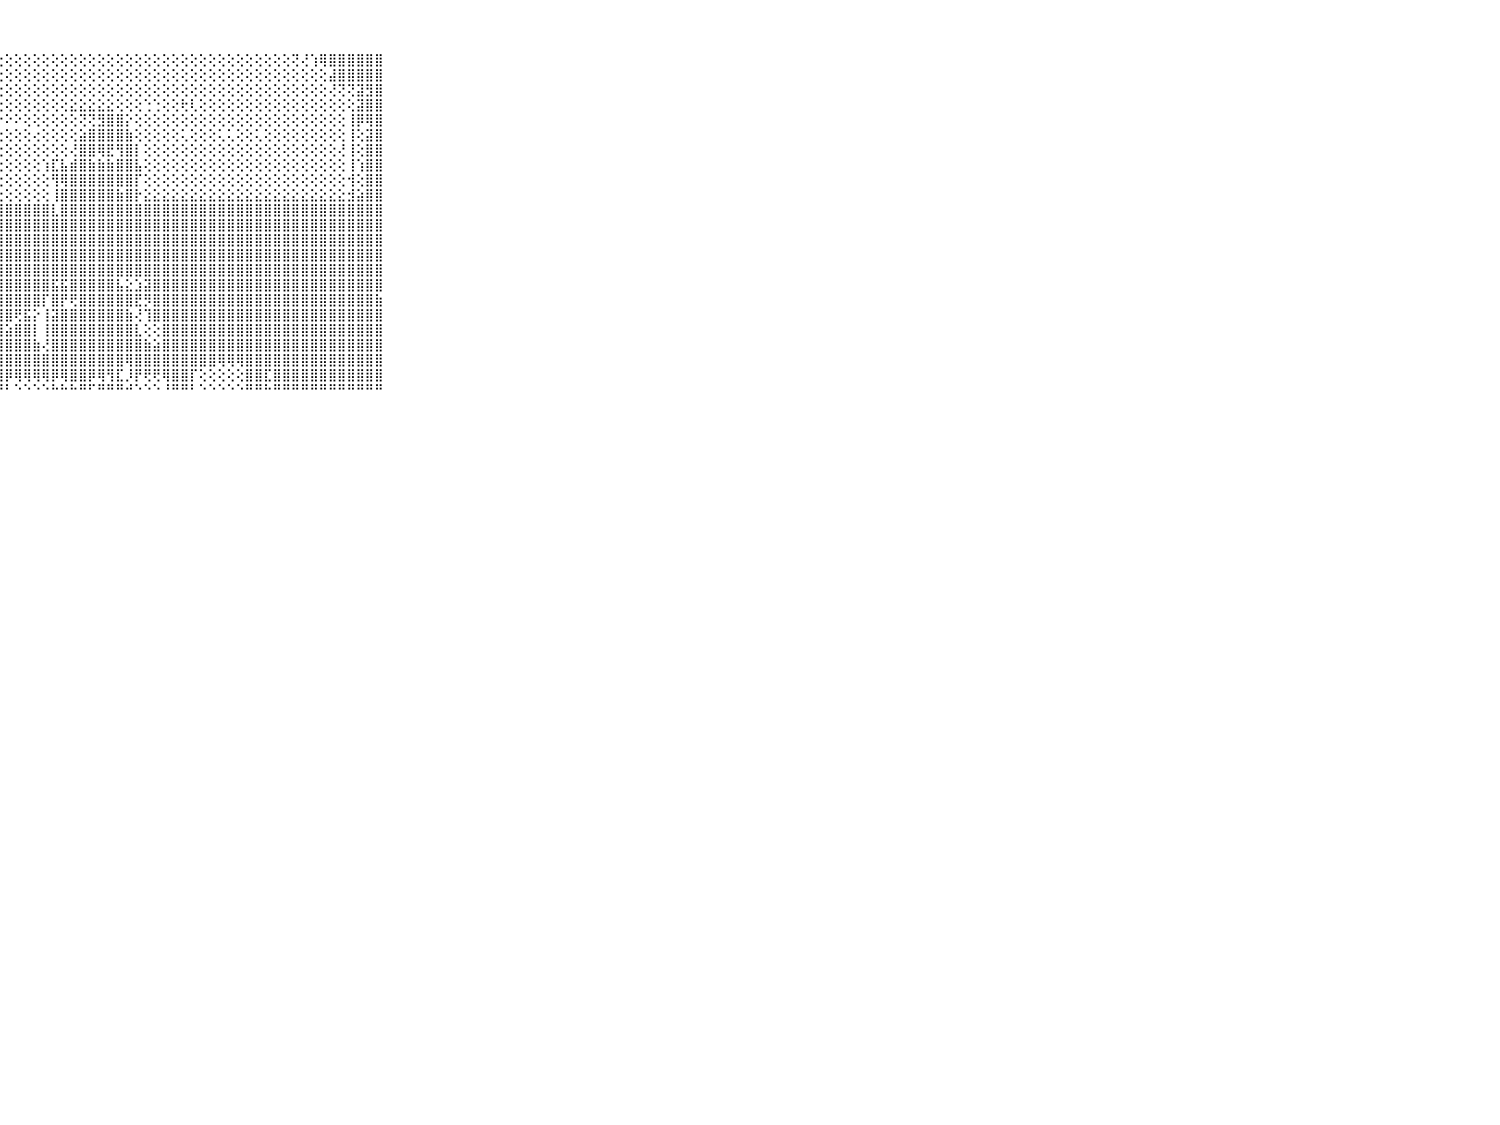

⠀⠀⠀⠀⠀⠀⠀⠀⠀⠀⠀⣿⣿⢿⢟⢻⢕⢕⢕⢕⢸⣧⢕⢕⢕⢕⢕⢕⢕⢕⢕⢕⢕⢕⢕⢕⢕⢕⢕⢕⢕⢕⢕⢕⢕⢕⢕⢕⢕⢕⢕⢕⢕⢕⢕⢕⢕⢕⢕⢝⢜⢱⢿⣿⣿⣿⣿⣿⣿⠀⠀⠀⠀⠀⠀⠀⠀⠀⠀⠀⠀
⠀⠀⠀⠀⠀⠀⠀⠀⠀⠀⠀⣵⣷⣧⣵⣵⣕⣕⡕⢕⢸⢕⢕⢕⢕⢕⢕⢕⢕⢕⢕⢕⢕⢕⢕⢕⢕⢕⢕⢕⢕⢕⢕⢕⢕⢕⢕⢕⢕⢕⢕⢕⢕⢕⢕⢕⢕⢕⢕⢕⢕⢕⢕⣼⣿⣿⣿⣿⣿⠀⠀⠀⠀⠀⠀⠀⠀⠀⠀⠀⠀
⠀⠀⠀⠀⠀⠀⠀⠀⠀⠀⠀⣼⣿⣿⣿⣿⣿⣟⣟⣟⡟⢟⢗⢕⢕⢕⢕⢕⢕⢕⢕⢕⢕⢕⢕⢕⢕⢕⢕⢕⢕⢕⢕⢕⢕⢕⢕⢕⢕⢕⢕⢕⢕⢕⢕⢕⢕⢕⢕⢕⢕⢕⢕⢜⢝⢝⣽⣻⣿⠀⠀⠀⠀⠀⠀⠀⠀⠀⠀⠀⠀
⠀⠀⠀⠀⠀⠀⠀⠀⠀⠀⠀⣿⣿⣿⣿⣿⣿⣿⣽⣷⣷⡕⢕⣕⣕⢕⢕⢕⢕⢕⢕⢕⢕⢕⢕⣕⣕⣕⣕⣕⢕⢕⢕⢑⢑⢕⢕⢗⢇⢕⢕⢕⢕⢕⢕⢕⢕⢕⢕⢕⢕⢕⢕⢕⢕⢕⣽⣿⣿⠀⠀⠀⠀⠀⠀⠀⠀⠀⠀⠀⠀
⠀⠀⠀⠀⠀⠀⠀⠀⠀⠀⠀⠾⠿⢿⢿⢿⣿⣿⣽⣿⣿⣕⣑⣑⣑⣕⢑⠕⠕⠕⢕⢕⢕⢕⢕⢕⢝⢝⣻⣿⣿⡕⢕⢕⢕⢕⢕⢕⢕⢕⢕⢕⢕⢕⢕⢕⢕⢕⢕⢕⢕⢕⢕⢕⢕⢸⡿⢿⣿⠀⠀⠀⠀⠀⠀⠀⠀⠀⠀⠀⠀
⠀⠀⠀⠀⠀⠀⠀⠀⠀⠀⠀⠀⠀⠀⠀⠐⠀⢀⢅⢑⢔⢕⢕⢕⢜⢝⢕⢕⢕⢕⢕⢔⢕⢕⢕⢕⣵⣿⣿⣿⣿⣷⢕⢕⢕⢕⢕⢅⢕⢕⢕⢅⢅⢕⢕⢅⢕⢕⢕⢕⢕⢕⢕⢕⢕⢸⢕⣽⣿⠀⠀⠀⠀⠀⠀⠀⠀⠀⠀⠀⠀
⠀⠀⠀⠀⠀⠀⠀⠀⠀⠀⠀⢄⢅⢅⢅⢅⢅⢅⢱⢕⢕⢕⢕⢕⢕⢕⢕⢕⢕⢕⢕⢕⢕⢕⢕⢜⣿⣿⢿⣟⢻⣿⡇⢕⢕⢕⢕⢕⢕⢕⢕⢕⢕⢕⢕⢕⢕⢕⢕⢕⢕⢕⢕⢕⢜⢸⢕⣿⣿⠀⠀⠀⠀⠀⠀⠀⠀⠀⠀⠀⠀
⠀⠀⠀⠀⠀⠀⠀⠀⠀⠀⠀⢑⣕⣕⣕⣕⡜⢝⢕⢕⢕⢕⢕⢕⢕⢕⢕⢕⢕⢕⢕⢕⢱⣏⣧⣾⣿⣷⣷⣷⣿⣿⣧⢕⢕⢕⢕⢕⢕⢕⢕⢕⢕⢕⢕⢕⢕⢕⢕⢕⢕⢕⢕⢕⢕⢸⢱⣿⣿⠀⠀⠀⠀⠀⠀⠀⠀⠀⠀⠀⠀
⠀⠀⠀⠀⠀⠀⠀⠀⠀⠀⠀⠑⠝⠝⠝⢝⢕⢕⢕⢕⢕⢕⢕⢕⢕⢕⠕⢕⢕⢕⢕⢕⢕⢻⢿⣿⣿⣿⣿⣿⣿⣿⡏⢕⢕⢕⢕⢕⢕⢕⢕⢕⢕⢕⢕⢕⢕⢕⢕⢕⢕⢕⢕⢕⢕⢺⢕⣿⣿⠀⠀⠀⠀⠀⠀⠀⠀⠀⠀⠀⠀
⠀⠀⠀⠀⠀⠀⠀⠀⠀⠀⠀⢕⢕⢕⢕⢕⢕⢕⢕⢕⢕⢕⢕⢕⢕⢕⢕⢕⢕⢕⢕⢕⢕⢸⣿⣿⣿⣿⣿⣿⣷⣿⡗⣕⣕⣕⣕⣕⣕⣕⣕⣕⣕⣕⣕⣕⣕⣕⣕⣕⣕⣕⣕⣕⣕⣺⣵⣿⣿⠀⠀⠀⠀⠀⠀⠀⠀⠀⠀⠀⠀
⠀⠀⠀⠀⠀⠀⠀⠀⠀⠀⠀⣿⣿⣿⣿⣿⣿⣿⣿⣿⣿⣿⣿⣿⣿⣿⣿⣿⣿⣿⣿⣿⣿⣇⣿⣿⣿⣿⣿⣿⣿⣿⣿⣿⣿⣿⣿⣿⣿⣿⣿⣿⣿⣿⣿⣿⣿⣿⣿⣿⣿⣿⣿⣿⣿⣿⣿⣿⣿⠀⠀⠀⠀⠀⠀⠀⠀⠀⠀⠀⠀
⠀⠀⠀⠀⠀⠀⠀⠀⠀⠀⠀⣿⣿⣿⣿⣿⣿⣿⣿⣿⡇⢜⣽⣿⣿⣿⣿⣿⣿⣿⣿⣿⣿⣿⣿⣿⣿⣿⣿⣿⣿⣿⣿⣿⣿⣿⣿⣿⣿⣿⣿⣿⣿⣿⣿⣿⣿⣿⣿⣿⣿⣿⣿⣿⣿⣿⣿⣿⣿⠀⠀⠀⠀⠀⠀⠀⠀⠀⠀⠀⠀
⠀⠀⠀⠀⠀⠀⠀⠀⠀⠀⠀⣿⣿⣿⣿⣿⣿⣿⣿⣿⡕⢕⢿⣿⣿⣿⣿⣿⣿⣿⣿⣿⣿⣿⣿⣿⣿⣿⣿⣿⣿⣿⣿⣿⣿⣿⣿⣿⣿⣿⣿⣿⣿⣿⣿⣿⣿⣿⣿⣿⣿⣿⣿⣿⣿⣿⣿⣿⣿⠀⠀⠀⠀⠀⠀⠀⠀⠀⠀⠀⠀
⠀⠀⠀⠀⠀⠀⠀⠀⠀⠀⠀⣿⣿⣿⣿⣿⣿⣿⣿⣿⡇⢕⢸⣿⣿⣿⣿⣿⣿⣿⣿⣿⣿⣿⣿⣿⣿⣿⣿⣿⣿⣿⣿⣿⣿⣿⣿⣿⣿⣿⣿⣿⣿⣿⣿⣿⣿⣿⣿⣿⣿⣿⣿⣿⣿⣿⣿⣿⣿⠀⠀⠀⠀⠀⠀⠀⠀⠀⠀⠀⠀
⠀⠀⠀⠀⠀⠀⠀⠀⠀⠀⠀⣿⣿⣿⣿⣿⣿⣿⣿⣿⡇⢕⢸⣿⣿⣿⣿⣿⣿⣿⣿⣿⣿⣿⣿⣿⣿⣿⣿⣿⣿⣿⣿⣿⣿⣿⣿⣿⣿⣿⣿⣿⣿⣿⣿⣿⣿⣿⣿⣿⣿⣿⣿⣿⣿⣿⣿⣿⣿⠀⠀⠀⠀⠀⠀⠀⠀⠀⠀⠀⠀
⠀⠀⠀⠀⠀⠀⠀⠀⠀⠀⠀⣿⣿⣿⣿⣿⣿⣿⣿⣿⡇⢕⢸⣿⣿⣿⣿⣿⣿⣿⣿⣿⣿⣯⣯⣿⣿⣿⣿⣿⣧⣕⣱⣽⣿⣿⣿⣿⣿⣿⣿⣿⣿⣿⣿⣿⣿⣿⣿⣿⣿⣿⣿⣿⣿⣿⣿⣿⣿⠀⠀⠀⠀⠀⠀⠀⠀⠀⠀⠀⠀
⠀⠀⠀⠀⠀⠀⠀⠀⠀⠀⠀⣿⣿⣿⣿⣿⣿⣿⣿⣿⡇⢕⢸⣿⣿⣿⣿⣿⣿⣿⣿⣿⡏⣿⡟⢟⣿⣿⣿⣿⣿⣿⣟⡻⣿⣿⣿⣿⣿⣿⣿⣿⣿⣿⣿⣿⣿⣿⣿⣿⣿⣿⣿⣿⣿⣿⣿⣿⣷⠀⠀⠀⠀⠀⠀⠀⠀⠀⠀⠀⠀
⠀⠀⠀⠀⠀⠀⠀⠀⠀⠀⠀⣿⣿⣿⣿⣿⣿⣿⣿⣿⡇⢕⢸⣿⣿⣿⣿⣿⣿⢟⣯⡕⢸⣽⣿⣿⣿⣿⣿⣿⣿⣷⢜⢹⣿⣿⣿⣿⣿⣿⣿⣿⣿⣿⣿⣿⣿⣿⣿⣿⣿⣿⣿⣿⣿⣿⣿⣿⣿⠀⠀⠀⠀⠀⠀⠀⠀⠀⠀⠀⠀
⠀⠀⠀⠀⠀⠀⠀⠀⠀⠀⠀⣿⣿⣿⣿⣿⣿⣿⣿⣿⡇⢕⢸⣿⣿⢳⢟⣹⣵⣿⣿⡇⢸⣿⣿⣿⣿⣿⣿⣿⣿⣿⣇⢕⢕⣿⣿⣿⣿⣿⣿⣿⣿⣿⣿⣿⣿⣿⣿⣿⣿⣿⣿⣿⣿⣿⣿⣿⣿⠀⠀⠀⠀⠀⠀⠀⠀⠀⠀⠀⠀
⠀⠀⠀⠀⠀⠀⠀⠀⠀⠀⠀⣿⣿⣿⣿⣿⣿⣿⣿⣿⣧⣵⣾⣿⣷⣵⣷⣿⣿⣿⣿⣷⢜⣿⣿⣿⣿⣿⣿⣿⣿⣿⣿⣷⣵⣿⣿⣿⣿⣿⣿⣿⣿⣿⣿⣿⣿⣿⣿⣿⣿⣿⣿⣿⣿⣿⣿⣿⣿⠀⠀⠀⠀⠀⠀⠀⠀⠀⠀⠀⠀
⠀⠀⠀⠀⠀⠀⠀⠀⠀⠀⠀⣿⣿⣿⣿⣿⣿⣿⣿⣿⣿⣿⣿⣿⣿⣿⣿⣿⣿⣿⣿⣿⣿⣿⣿⣿⣿⣿⣿⣿⣿⢿⣿⣿⣿⣿⣿⣿⣿⣿⣿⢿⢿⢿⣿⣿⣿⣿⣿⣿⣿⣿⣿⣿⣿⣿⣿⣿⣿⠀⠀⠀⠀⠀⠀⠀⠀⠀⠀⠀⠀
⠀⠀⠀⠀⠀⠀⠀⠀⠀⠀⠀⣿⣿⣿⣿⣿⣿⣿⣿⣿⢿⣿⣿⣿⣿⣿⣿⣿⡿⢿⢿⢿⢿⡿⢿⣿⣿⡿⢿⢻⣏⡸⡟⢟⢟⢿⣿⣿⡏⢕⢕⢕⢕⢕⣿⣿⣏⣿⣿⣿⣿⣿⣿⣿⣿⣿⣿⣿⣿⠀⠀⠀⠀⠀⠀⠀⠀⠀⠀⠀⠀
⠀⠀⠀⠀⠀⠀⠀⠀⠀⠀⠀⠛⠛⠛⠛⠛⠛⠛⠛⠛⠚⠛⠛⠛⠛⠛⠛⠛⠃⠑⠑⠑⠑⠓⠓⠓⠛⠋⠛⠛⠛⠚⠑⠑⠑⠘⠛⠛⠃⠑⠑⠑⠑⠑⠛⠛⠓⠛⠛⠛⠛⠛⠛⠛⠛⠛⠛⠛⠛⠀⠀⠀⠀⠀⠀⠀⠀⠀⠀⠀⠀